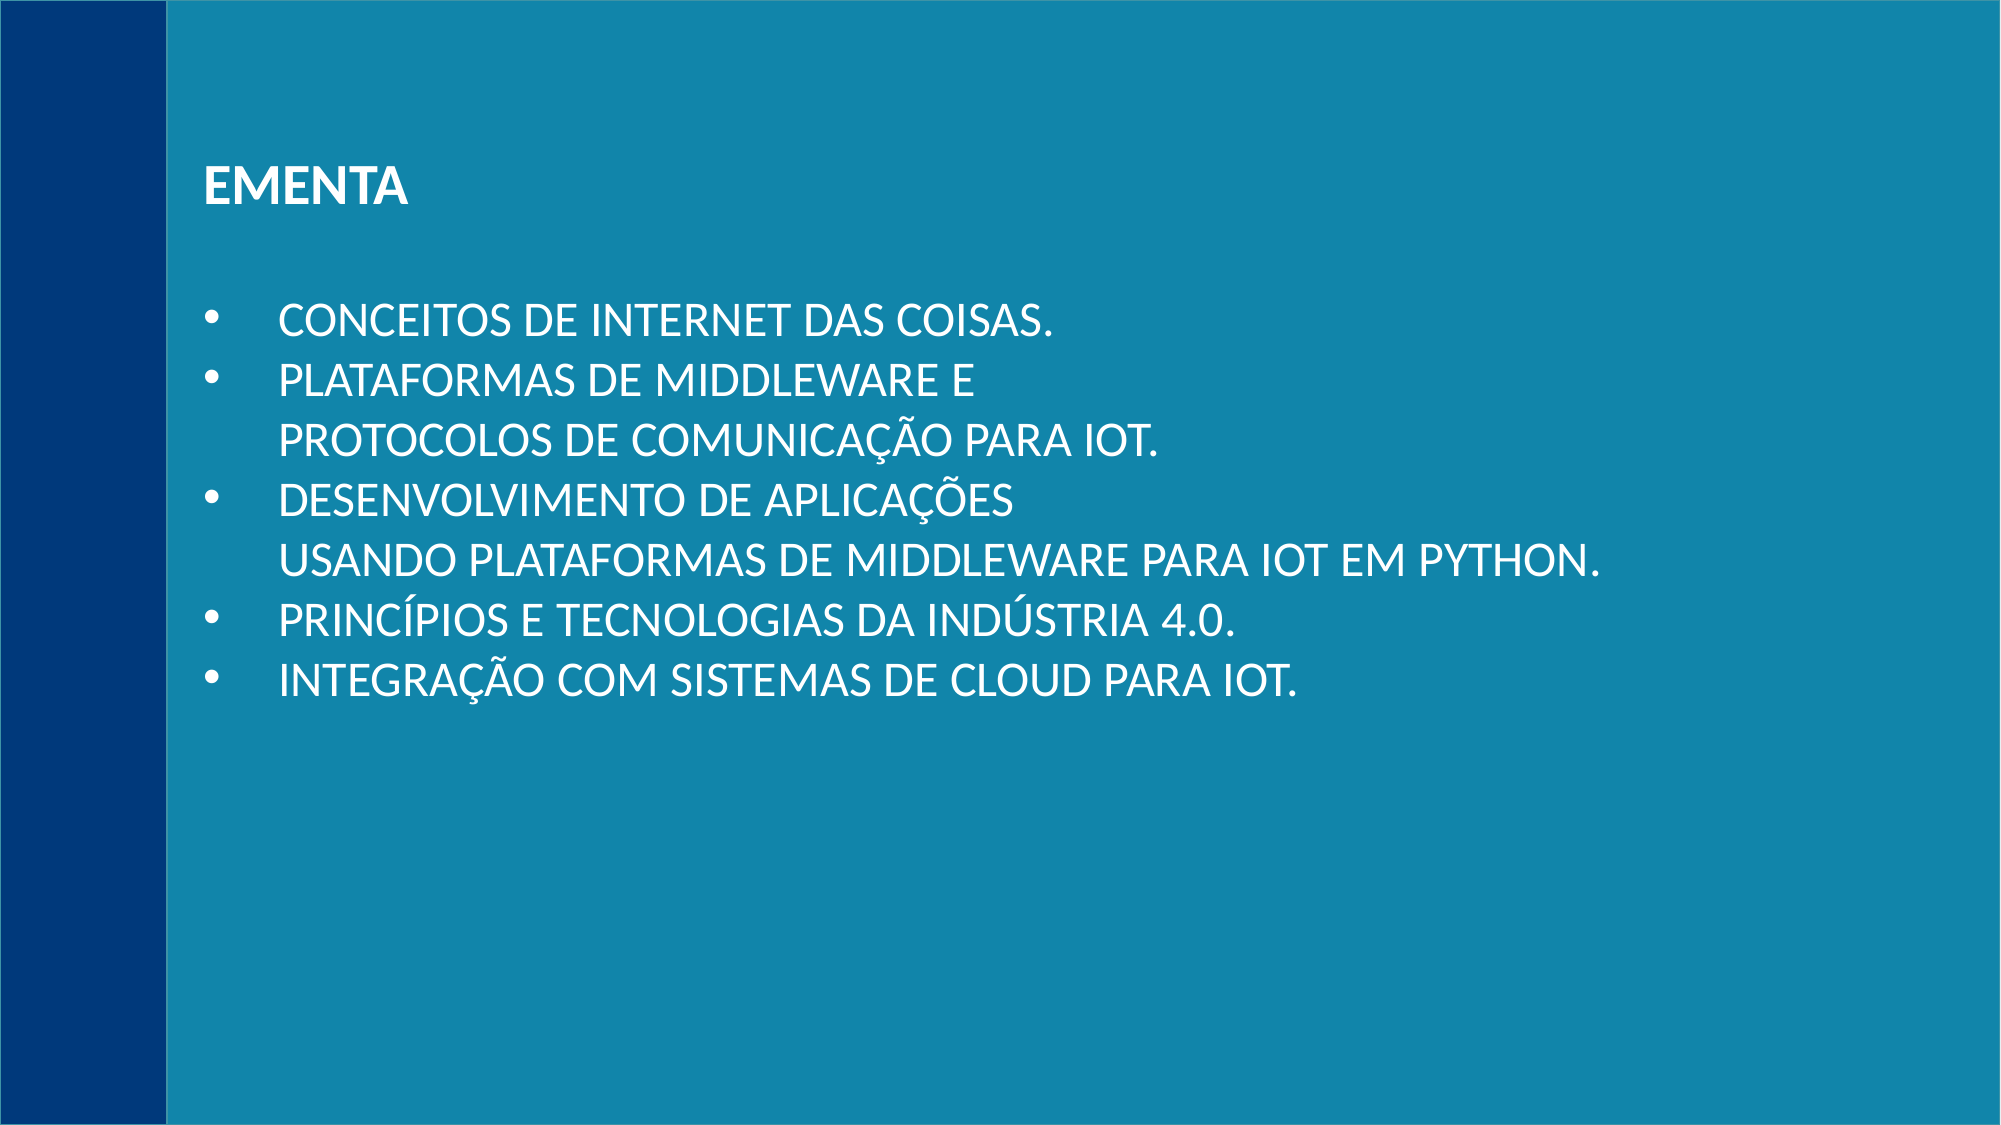

EMENTA

CONCEITOS DE INTERNET DAS COISAS.
PLATAFORMAS DE MIDDLEWARE E PROTOCOLOS DE COMUNICAÇÃO PARA IOT.
DESENVOLVIMENTO DE APLICAÇÕES USANDO PLATAFORMAS DE MIDDLEWARE PARA IOT EM PYTHON.
PRINCÍPIOS E TECNOLOGIAS DA INDÚSTRIA 4.0.
INTEGRAÇÃO COM SISTEMAS DE CLOUD PARA IOT.